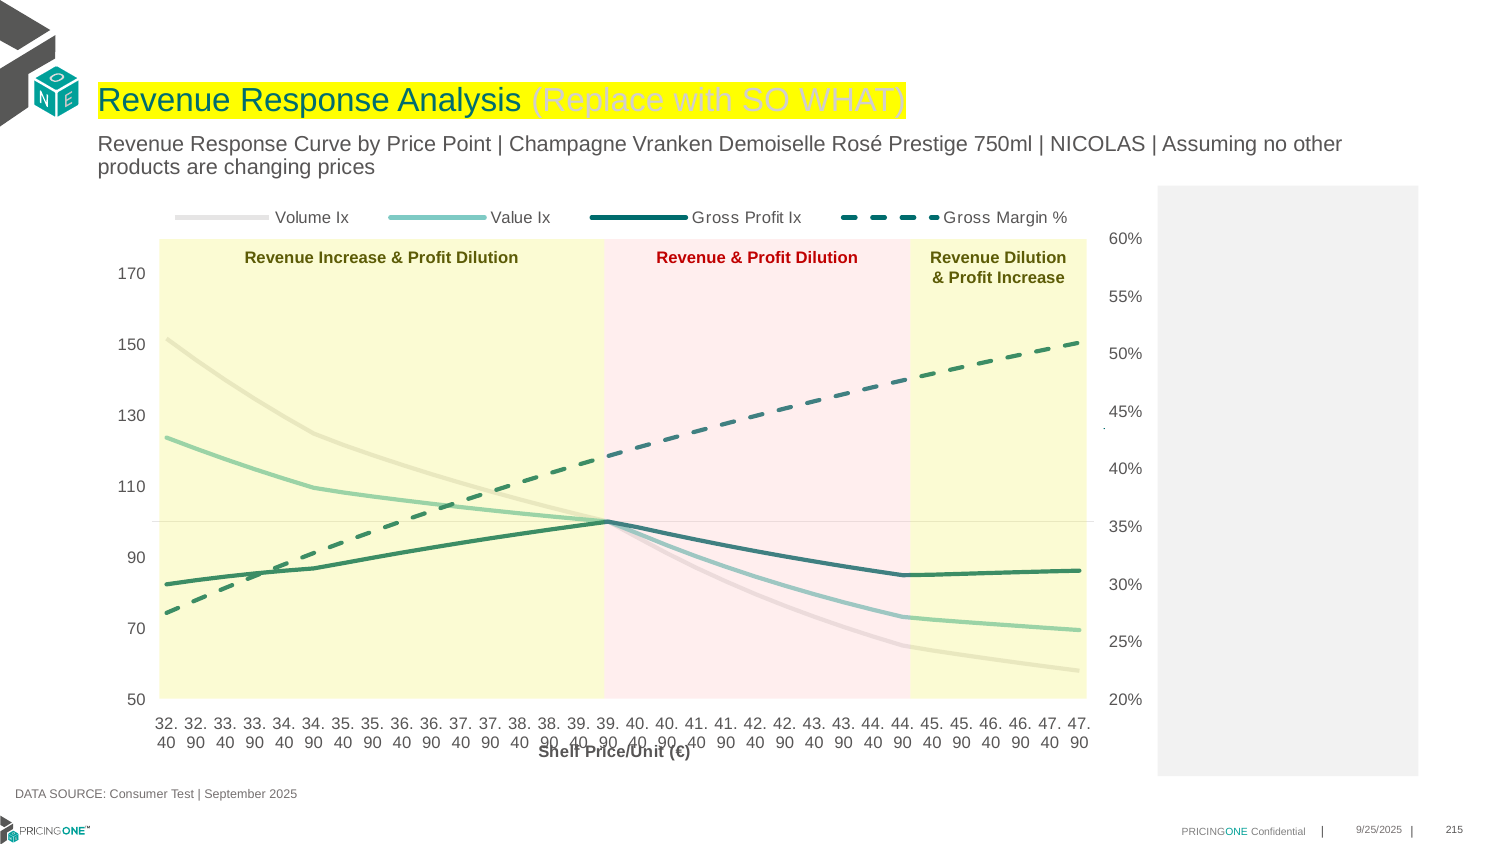

# Revenue Response Analysis (Replace with SO WHAT)

Revenue Response Curve by Price Point | Champagne Vranken Demoiselle Rosé Prestige 750ml | NICOLAS | Assuming no other products are changing prices

### Chart:

| Category | Volume Ix | Value Ix | Gross Profit Ix | Gross Margin % |
|---|---|---|---|---|
| 32.40 | 151.67360080606178 | 123.74322018223542 | 82.29673806228628 | 0.2745896844328069 |
| 32.90 | 145.65026556612912 | 120.61151513575258 | 83.46997929919638 | 0.2856141573137672 |
| 33.40 | 139.98607677825726 | 117.63558823681264 | 84.49264343194213 | 0.2963085561563756 |
| 33.90 | 134.65382451782267 | 114.80519447563981 | 85.38033274680608 | 0.3066874860065763 |
| 34.40 | 129.62895283405783 | 112.1110839163186 | 86.1470943227415 | 0.31676470277973656 |
| 34.90 | 124.88919298672067 | 109.54483850583769 | 86.8055697590617 | 0.32655317408661727 |
| 35.40 | 121.6839004244558 | 108.22674058389549 | 88.28831722602224 | 0.3360651349046029 |
| 35.90 | 118.78340300343362 | 107.10516004588959 | 89.80602068557087 | 0.34531213859673926 |
| 36.40 | 116.02932050106361 | 106.04660934239509 | 91.26199056839641 | 0.354305103725905 |
| 36.90 | 113.41000430284518 | 105.04562676064833 | 92.66010383110783 | 0.36305435706295225 |
| 37.40 | 110.91490485479993 | 104.0972210210886 | 94.00374806931653 | 0.37156967314499834 |
| 37.90 | 108.53449209482211 | 103.19686111262962 | 95.29591922780372 | 0.37986031070245224 |
| 38.40 | 106.26017039891158 | 102.340455302802 | 96.5392997691944 | 0.38793504624018077 |
| 38.90 | 104.0841917132201 | 101.5243224013768 | 97.73631957734487 | 0.3958022050288673 |
| 39.40 | 101.99957006015852 | 100.74515823564461 | 98.88920229922074 | 0.40346968973662284 |
| 39.90 | 100.0 | 100.0 | 100.0 | 0.4109450069078432 |
| 40.40 | 95.50773942947566 | 96.68974799121838 | 98.42014576085799 | 0.4182352914758154 |
| 40.90 | 91.06614058465003 | 93.32165271649218 | 96.62006963788936 | 0.42534732947733356 |
| 41.40 | 86.94516519245173 | 90.17660884953088 | 94.89906456549345 | 0.43228757912132704 |
| 41.90 | 83.11711510972464 | 87.23732665457449 | 93.25538510701826 | 0.43906219034899624 |
| 42.40 | 79.55687990315832 | 84.4879196056727 | 91.68688958190668 | 0.445677023009975 |
| 42.90 | 76.24170823326875 | 81.9138134706726 | 90.19116416848789 | 0.45213766376743453 |
| 43.40 | 73.15099958195121 | 79.50166157566285 | 88.76562986442337 | 0.45844944183463 |
| 43.90 | 70.26610916402275 | 77.23925998282127 | 87.4076277411232 | 0.4646174436360579 |
| 44.40 | 67.57016352440304 | 75.11546079548997 | 86.11448212234177 | 0.47064652647799415 |
| 44.90 | 65.04788658248216 | 73.12008410926566 | 84.88354365671867 | 0.4765413313056335 |
| 45.40 | 63.660757117473196 | 72.34908152039596 | 85.0146905805379 | 0.48230629461724533 |
| 45.90 | 62.43156337185126 | 71.72494636885502 | 85.27696813528924 | 0.4879456595996285 |
| 46.40 | 61.24452982583464 | 71.11945151911085 | 85.52315318564179 | 0.49346348654359784 |
| 46.90 | 60.097832956308764 | 70.53201017962851 | 85.7545006096123 | 0.4988636625932396 |
| 47.40 | 58.98974323069407 | 69.96205784044697 | 85.97217984231862 | 0.5041499108781211 |
| 47.90 | 57.91861940497086 | 69.40905116005794 | 86.17728072269904 | 0.5093257990735478 |
Revenue Increase & Profit Dilution
Revenue & Profit Dilution
Revenue Dilution & Profit Increase

DATA SOURCE: Consumer Test | September 2025

9/25/2025
215